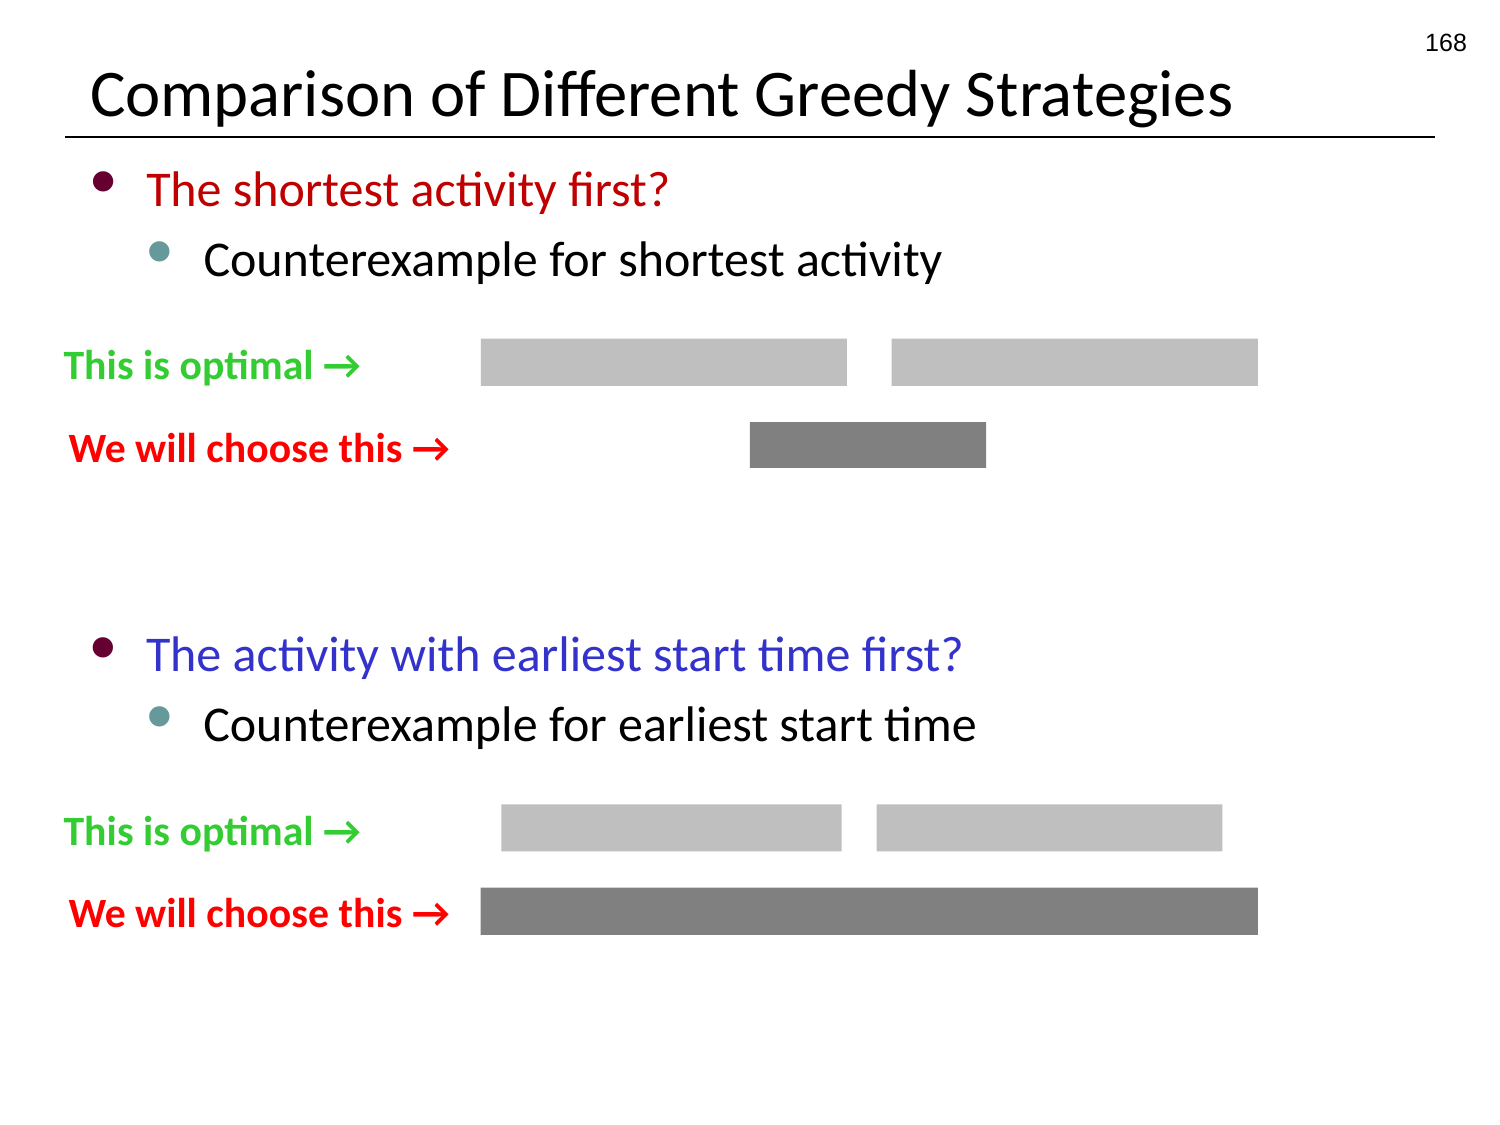

168
# Comparison of Different Greedy Strategies
The shortest activity first?
Counterexample for shortest activity
This is optimal →

We will choose this →
The activity with earliest start time first?
Counterexample for earliest start time
This is optimal →
We will choose this →